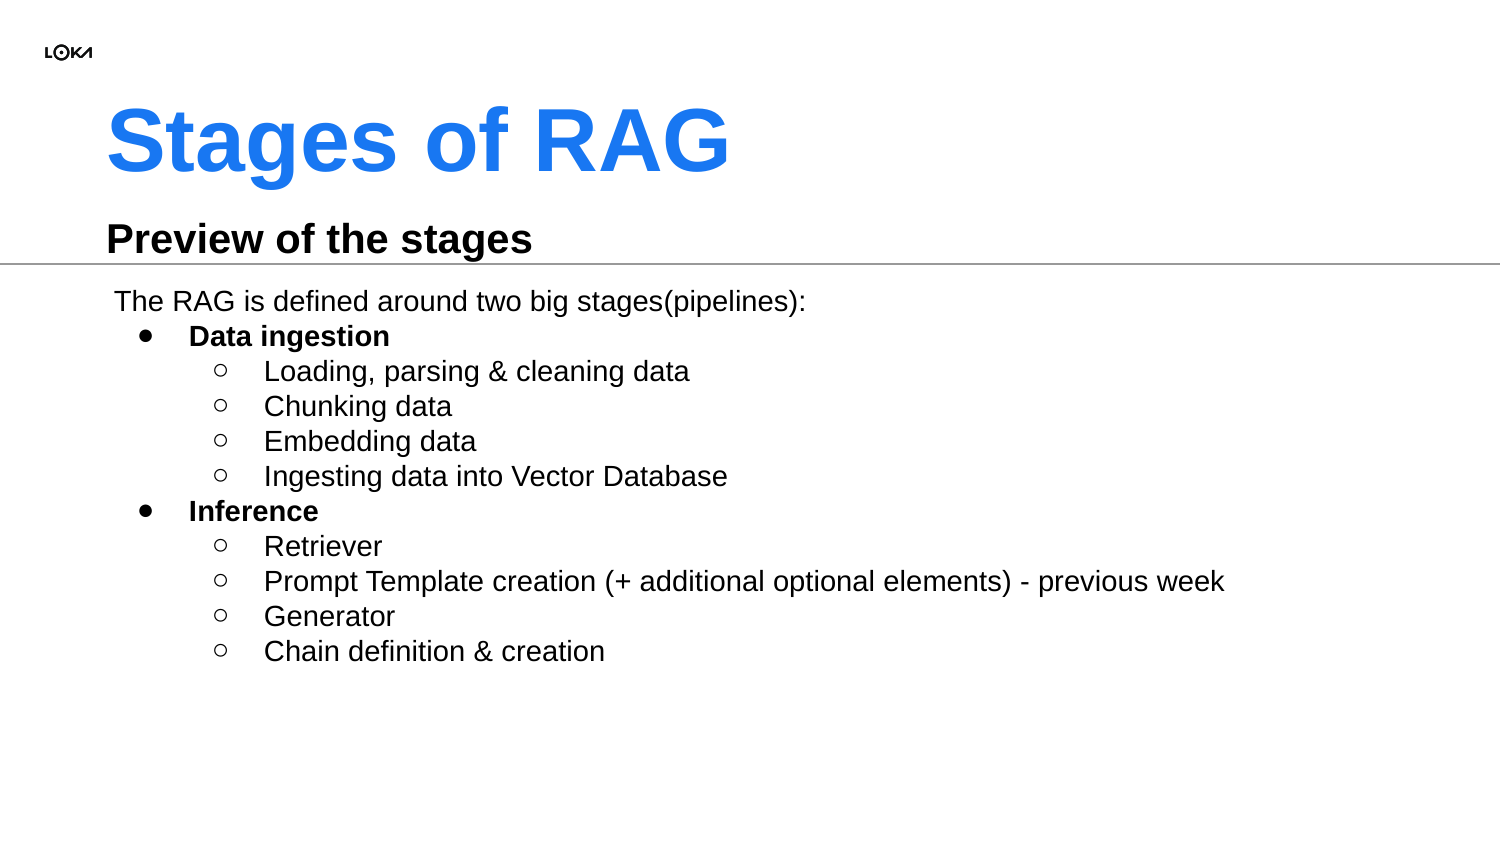

# Stages of RAG
Preview of the stages
The RAG is defined around two big stages(pipelines):
Data ingestion
Loading, parsing & cleaning data
Chunking data
Embedding data
Ingesting data into Vector Database
Inference
Retriever
Prompt Template creation (+ additional optional elements) - previous week
Generator
Chain definition & creation